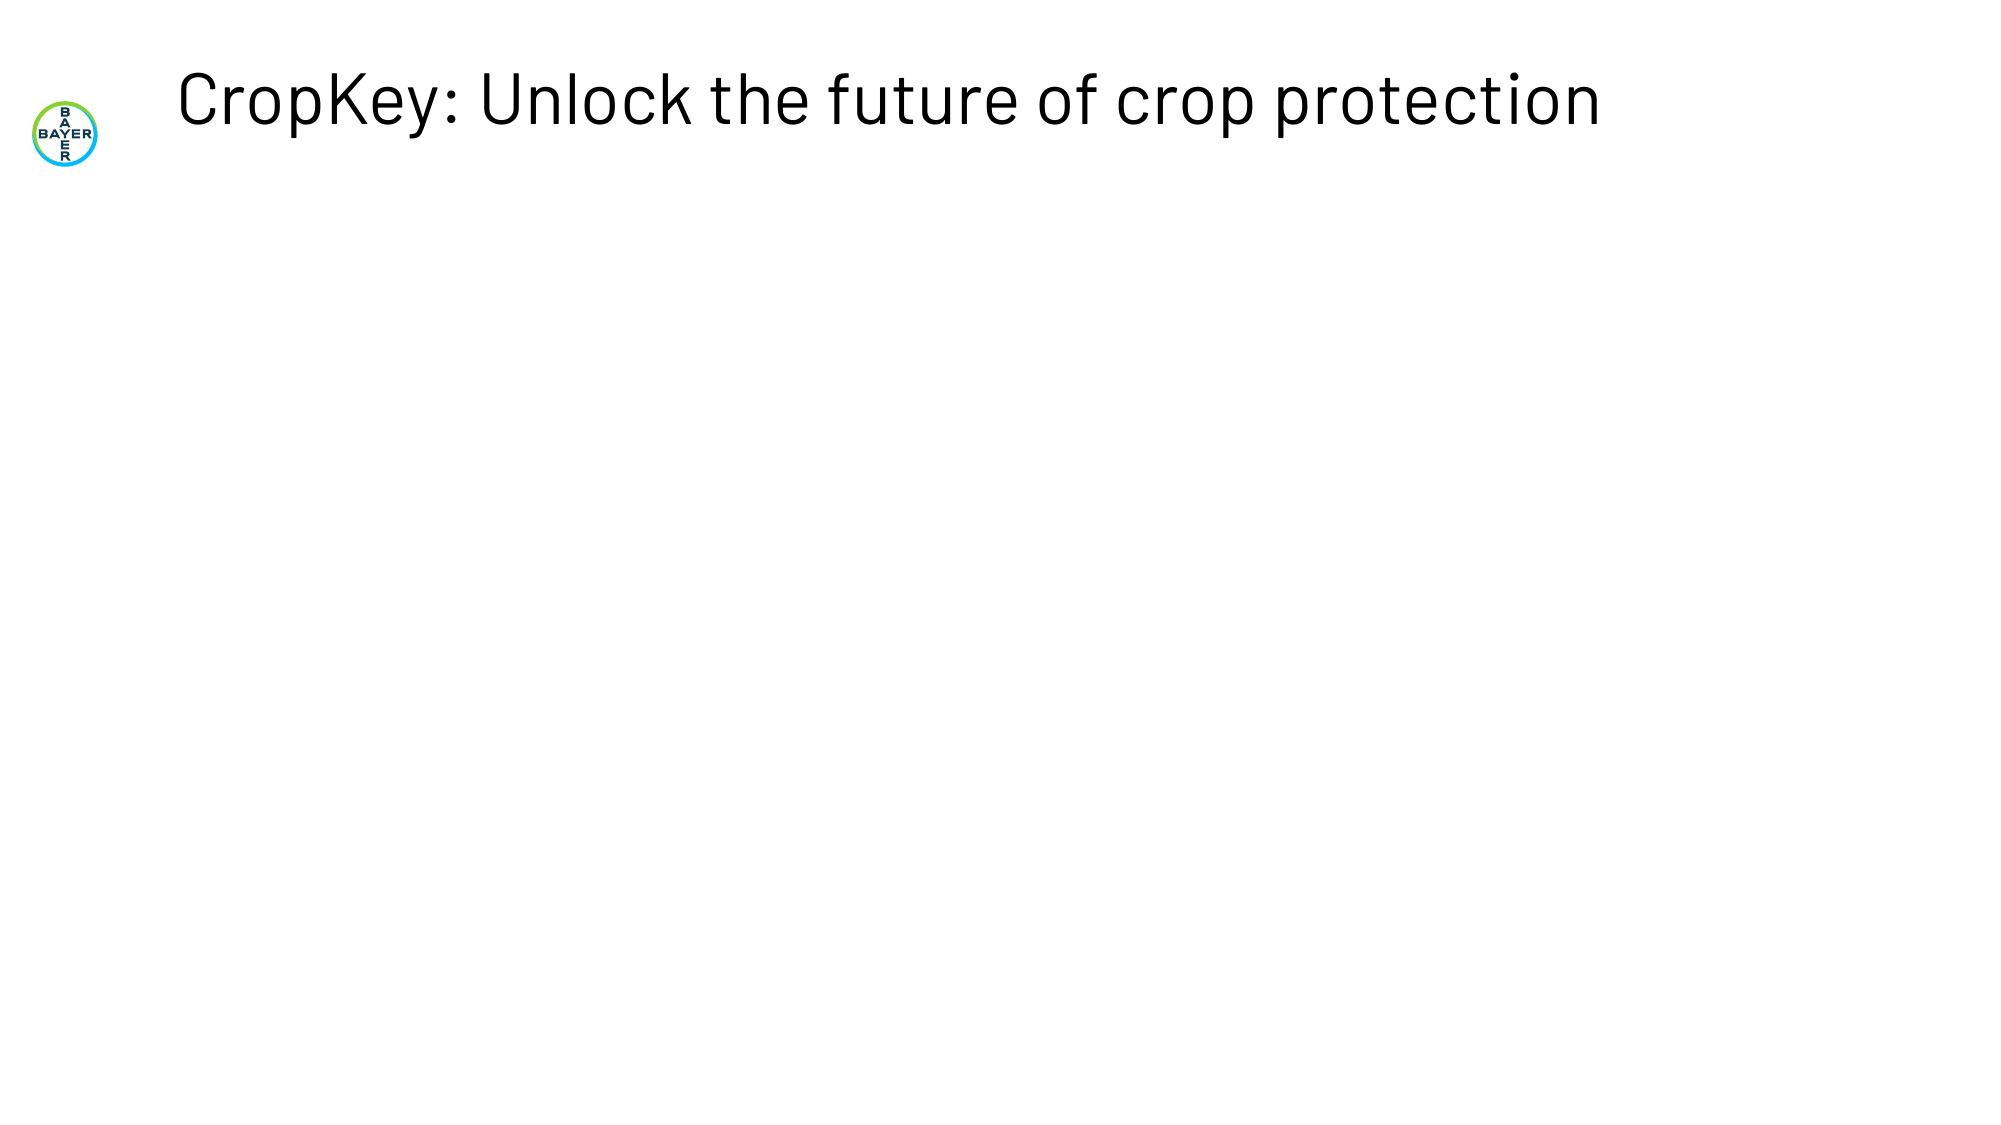

# CropKey: Unlock the future of crop protection